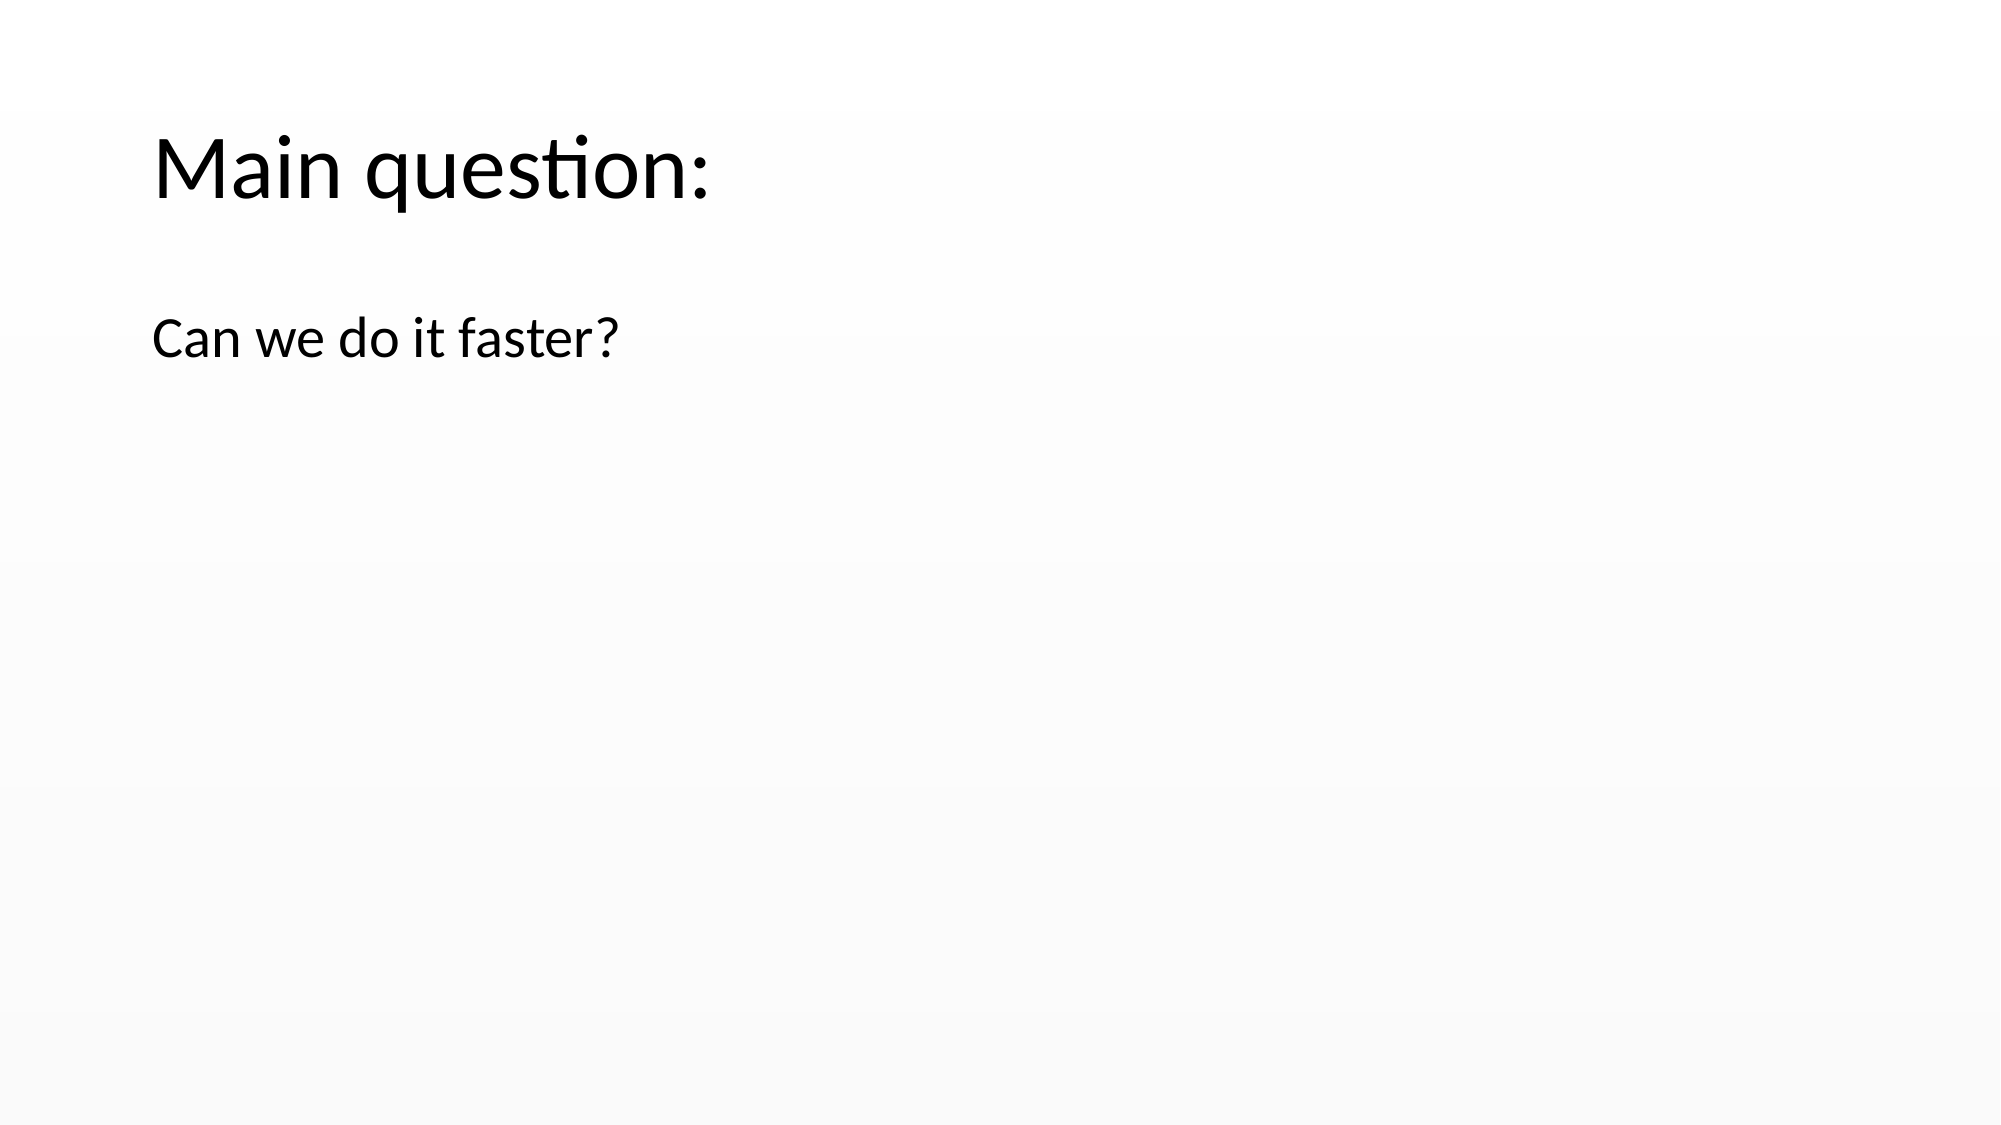

# Main question:
Can we do it faster?